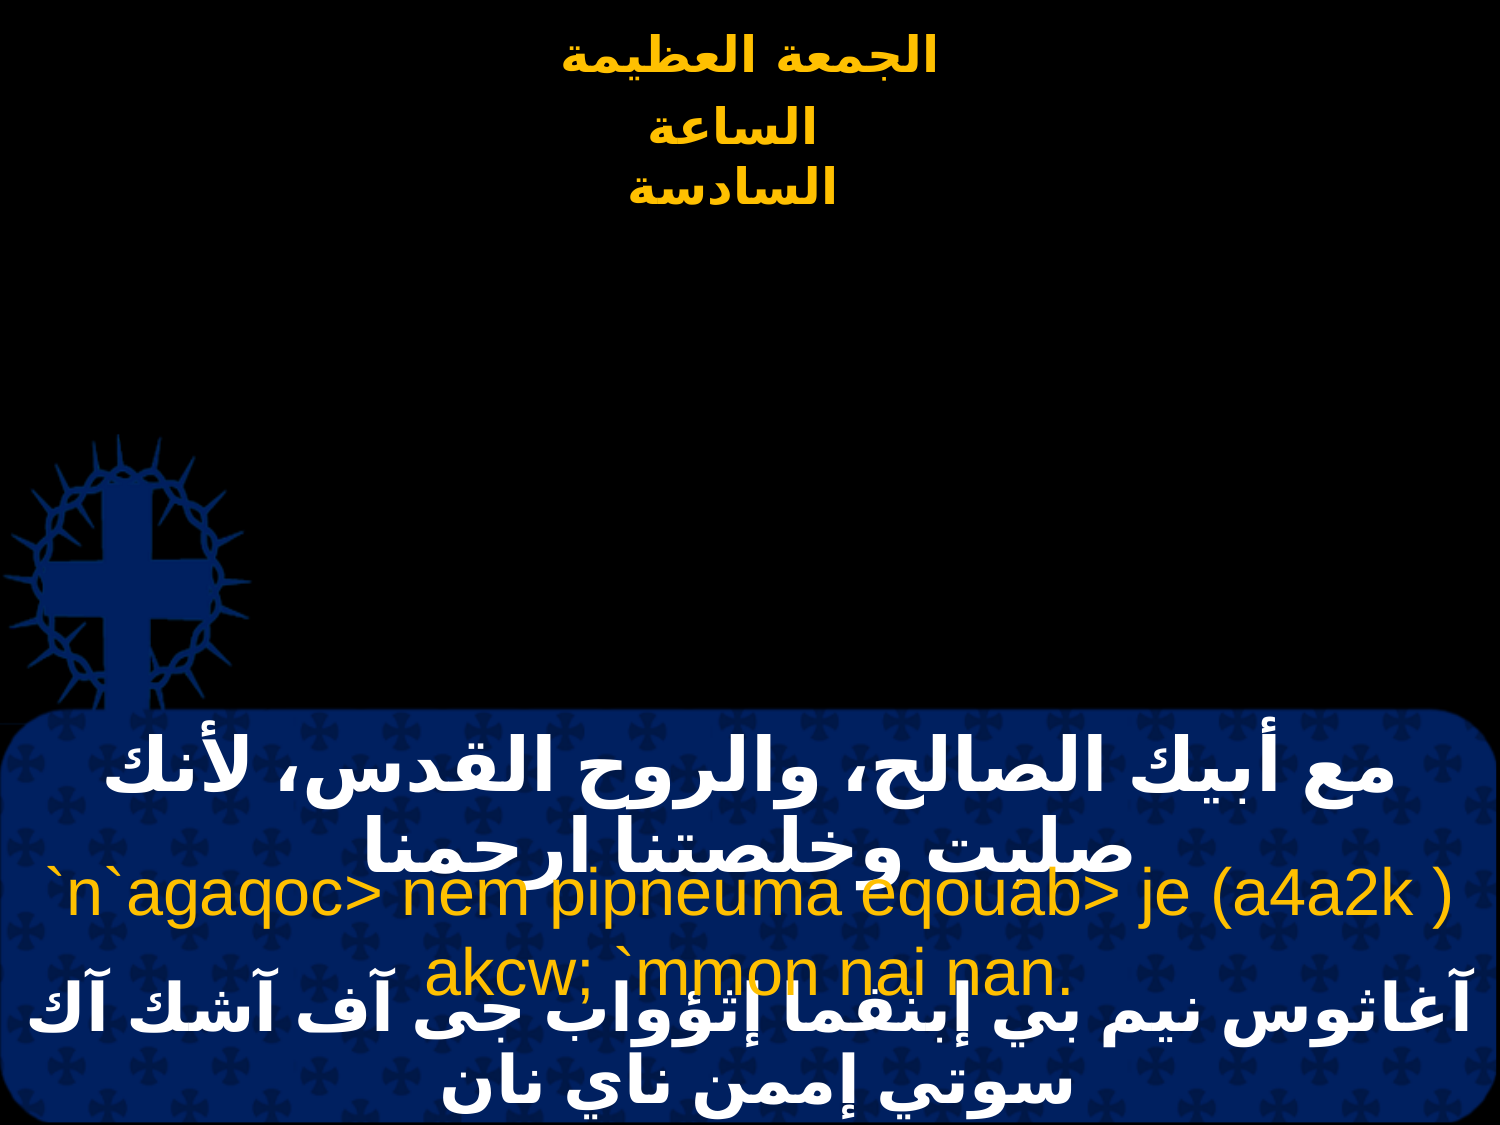

# مع أبيك الصالح، والروح القدس، لأنك صلبت وخلصتنا ارحمنا
`n`agaqoc> nem pipneu­ma eqouab> je (a4a2k ) akcw; `mmon nai nan.
آغاثوس نيم بي إبنفما إثؤواب جى آف آشك آك سوتي إممن ناي نان